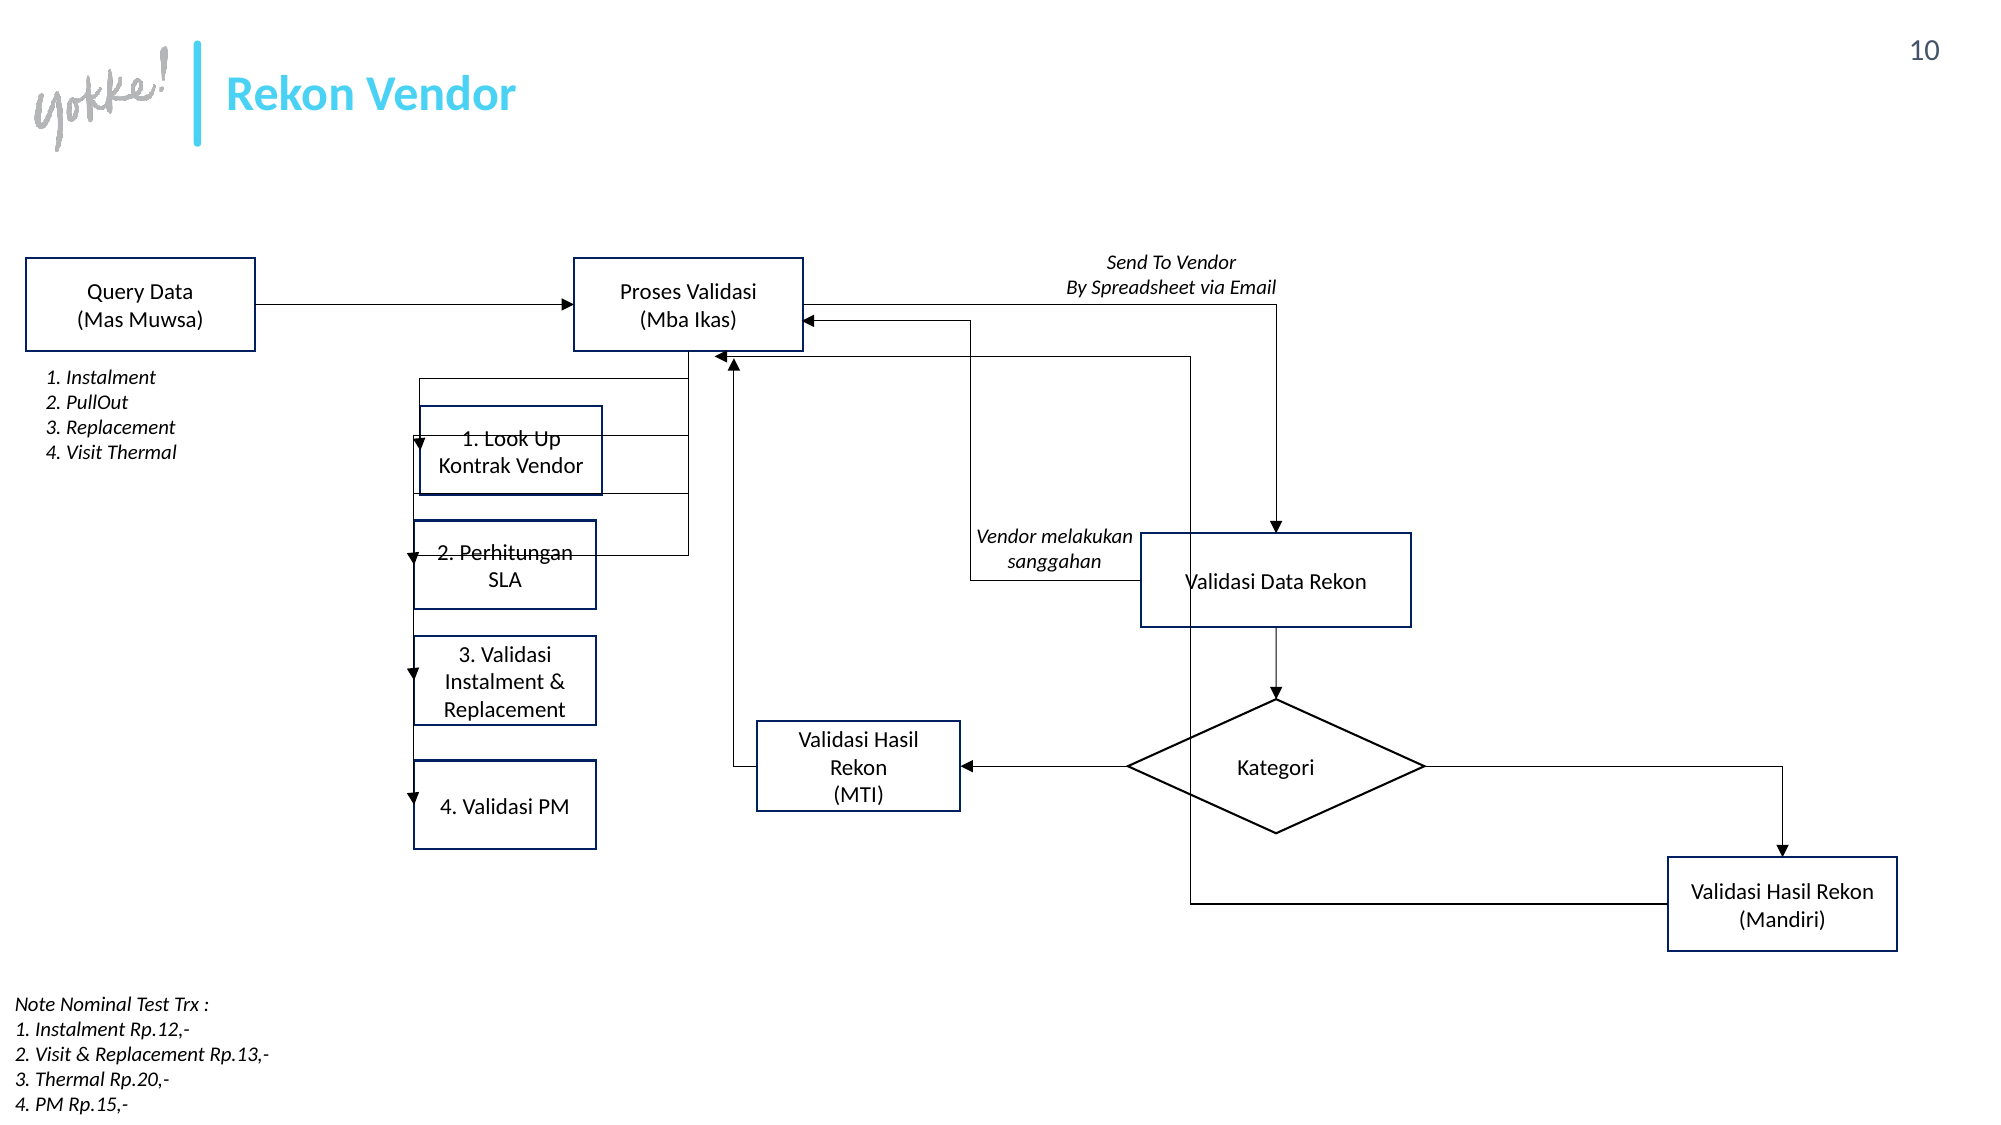

# Rekon Vendor
Send To Vendor
By Spreadsheet via Email
Query Data
(Mas Muwsa)
Proses Validasi
(Mba Ikas)
1. Instalment
2. PullOut
3. Replacement
4. Visit Thermal
1. Look Up Kontrak Vendor
Vendor melakukan sanggahan
2. Perhitungan SLA
Validasi Data Rekon
3. Validasi Instalment & Replacement
Kategori
Validasi Hasil Rekon
(MTI)
4. Validasi PM
Validasi Hasil Rekon
(Mandiri)
Note Nominal Test Trx :
1. Instalment Rp.12,-
2. Visit & Replacement Rp.13,-
3. Thermal Rp.20,-
4. PM Rp.15,-